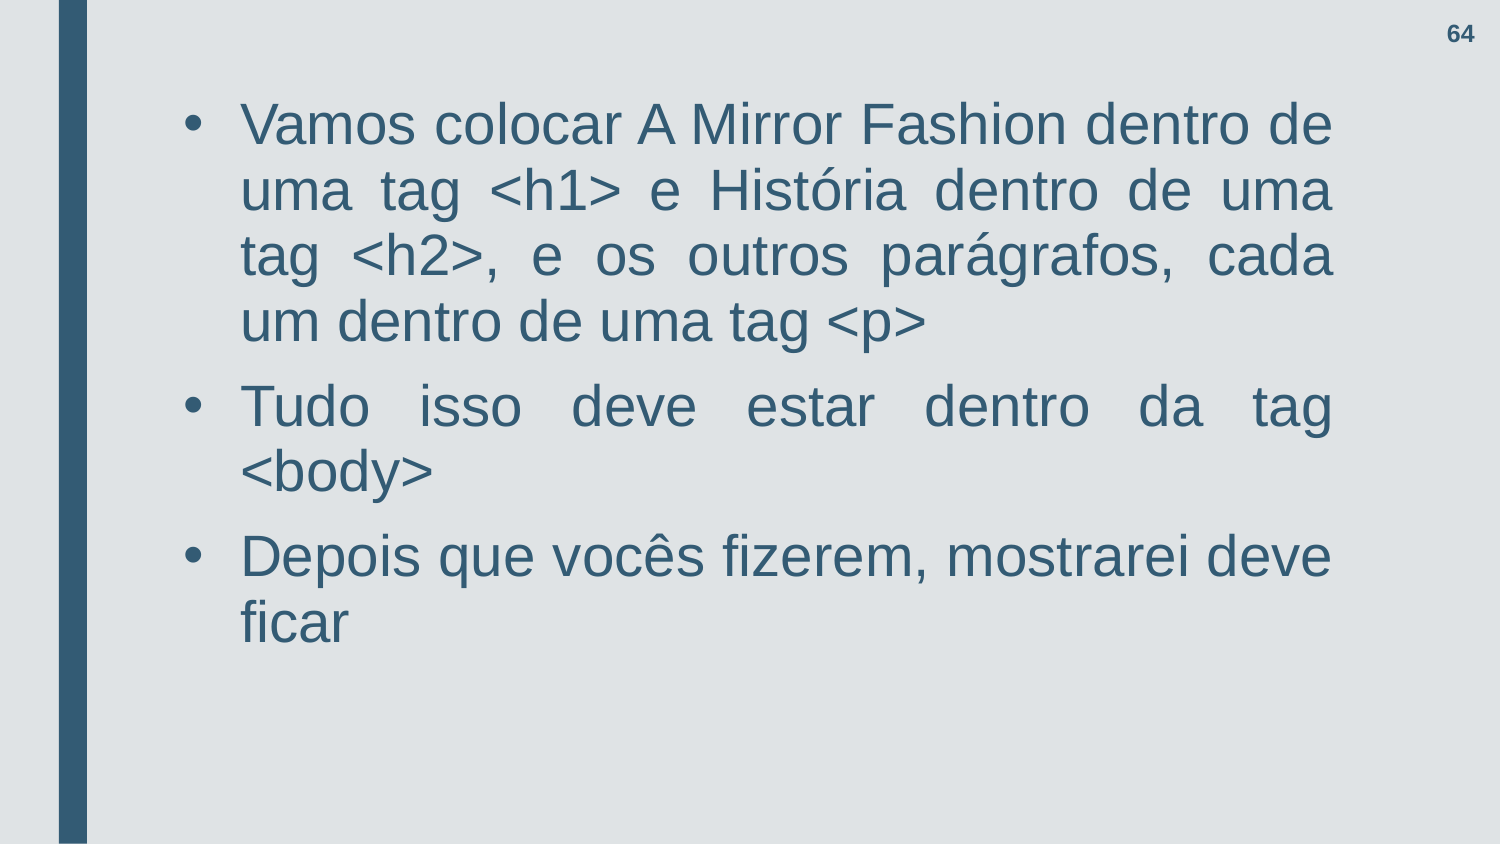

64
Vamos colocar A Mirror Fashion dentro de uma tag <h1> e História dentro de uma tag <h2>, e os outros parágrafos, cada um dentro de uma tag <p>
Tudo isso deve estar dentro da tag <body>
Depois que vocês fizerem, mostrarei deve ficar